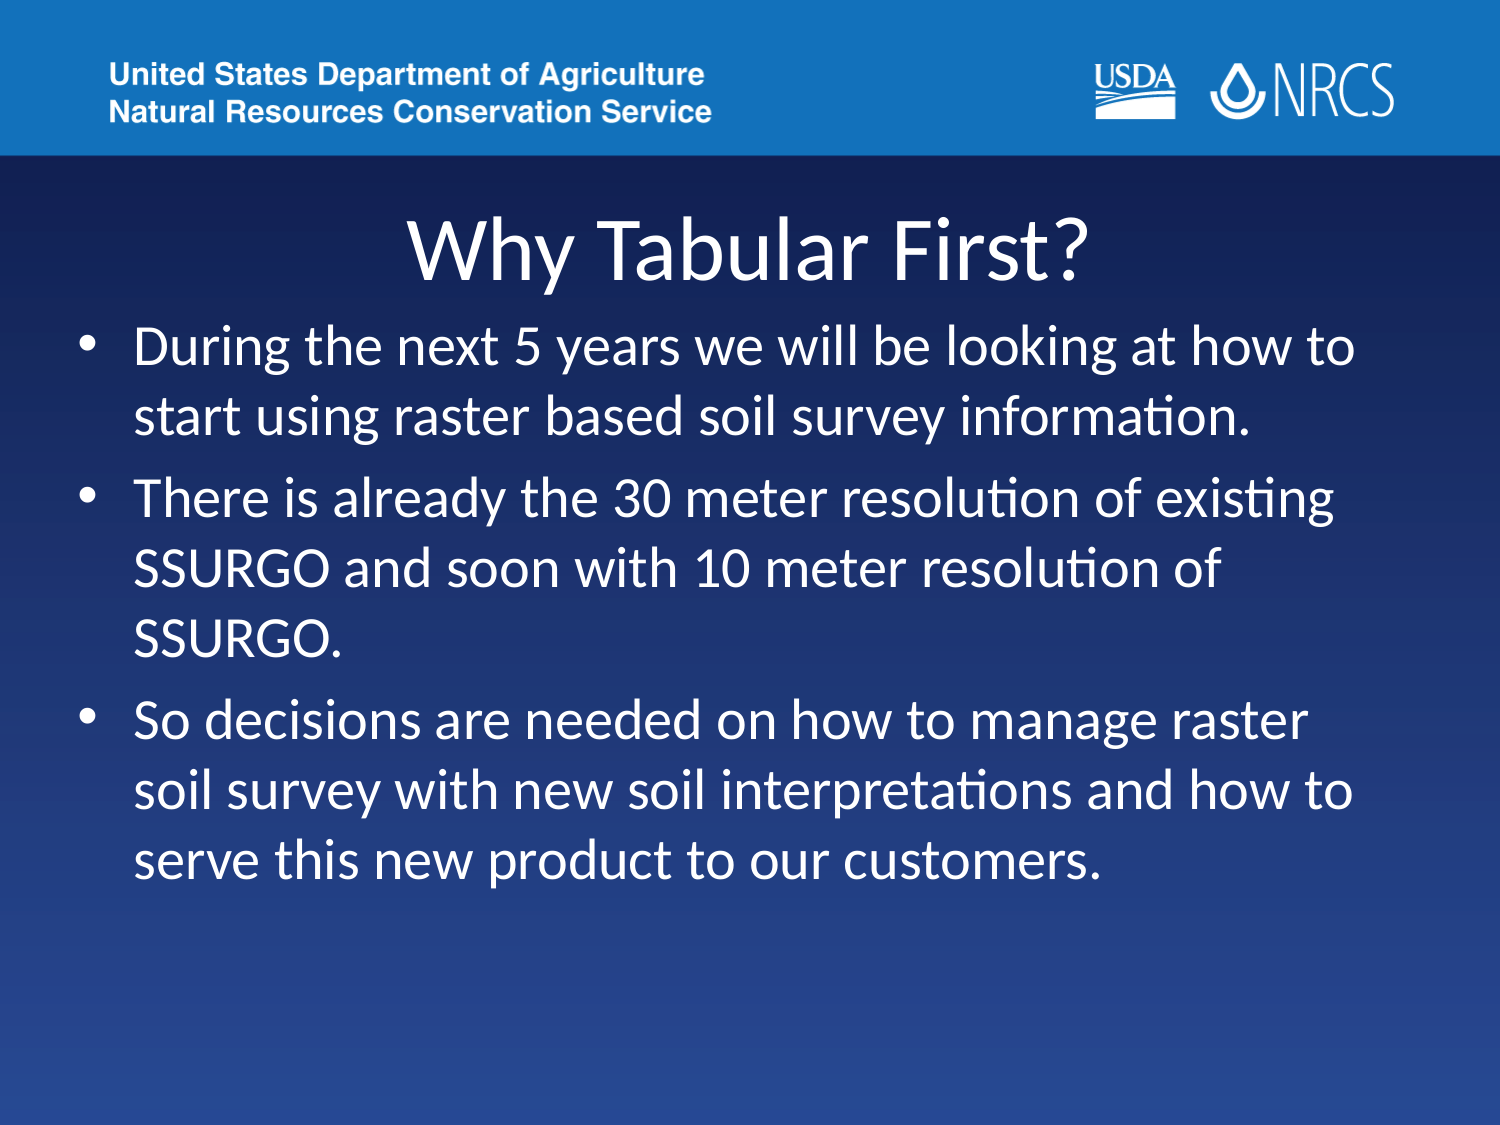

# Why Tabular First?
During the next 5 years we will be looking at how to start using raster based soil survey information.
There is already the 30 meter resolution of existing SSURGO and soon with 10 meter resolution of SSURGO.
So decisions are needed on how to manage raster soil survey with new soil interpretations and how to serve this new product to our customers.